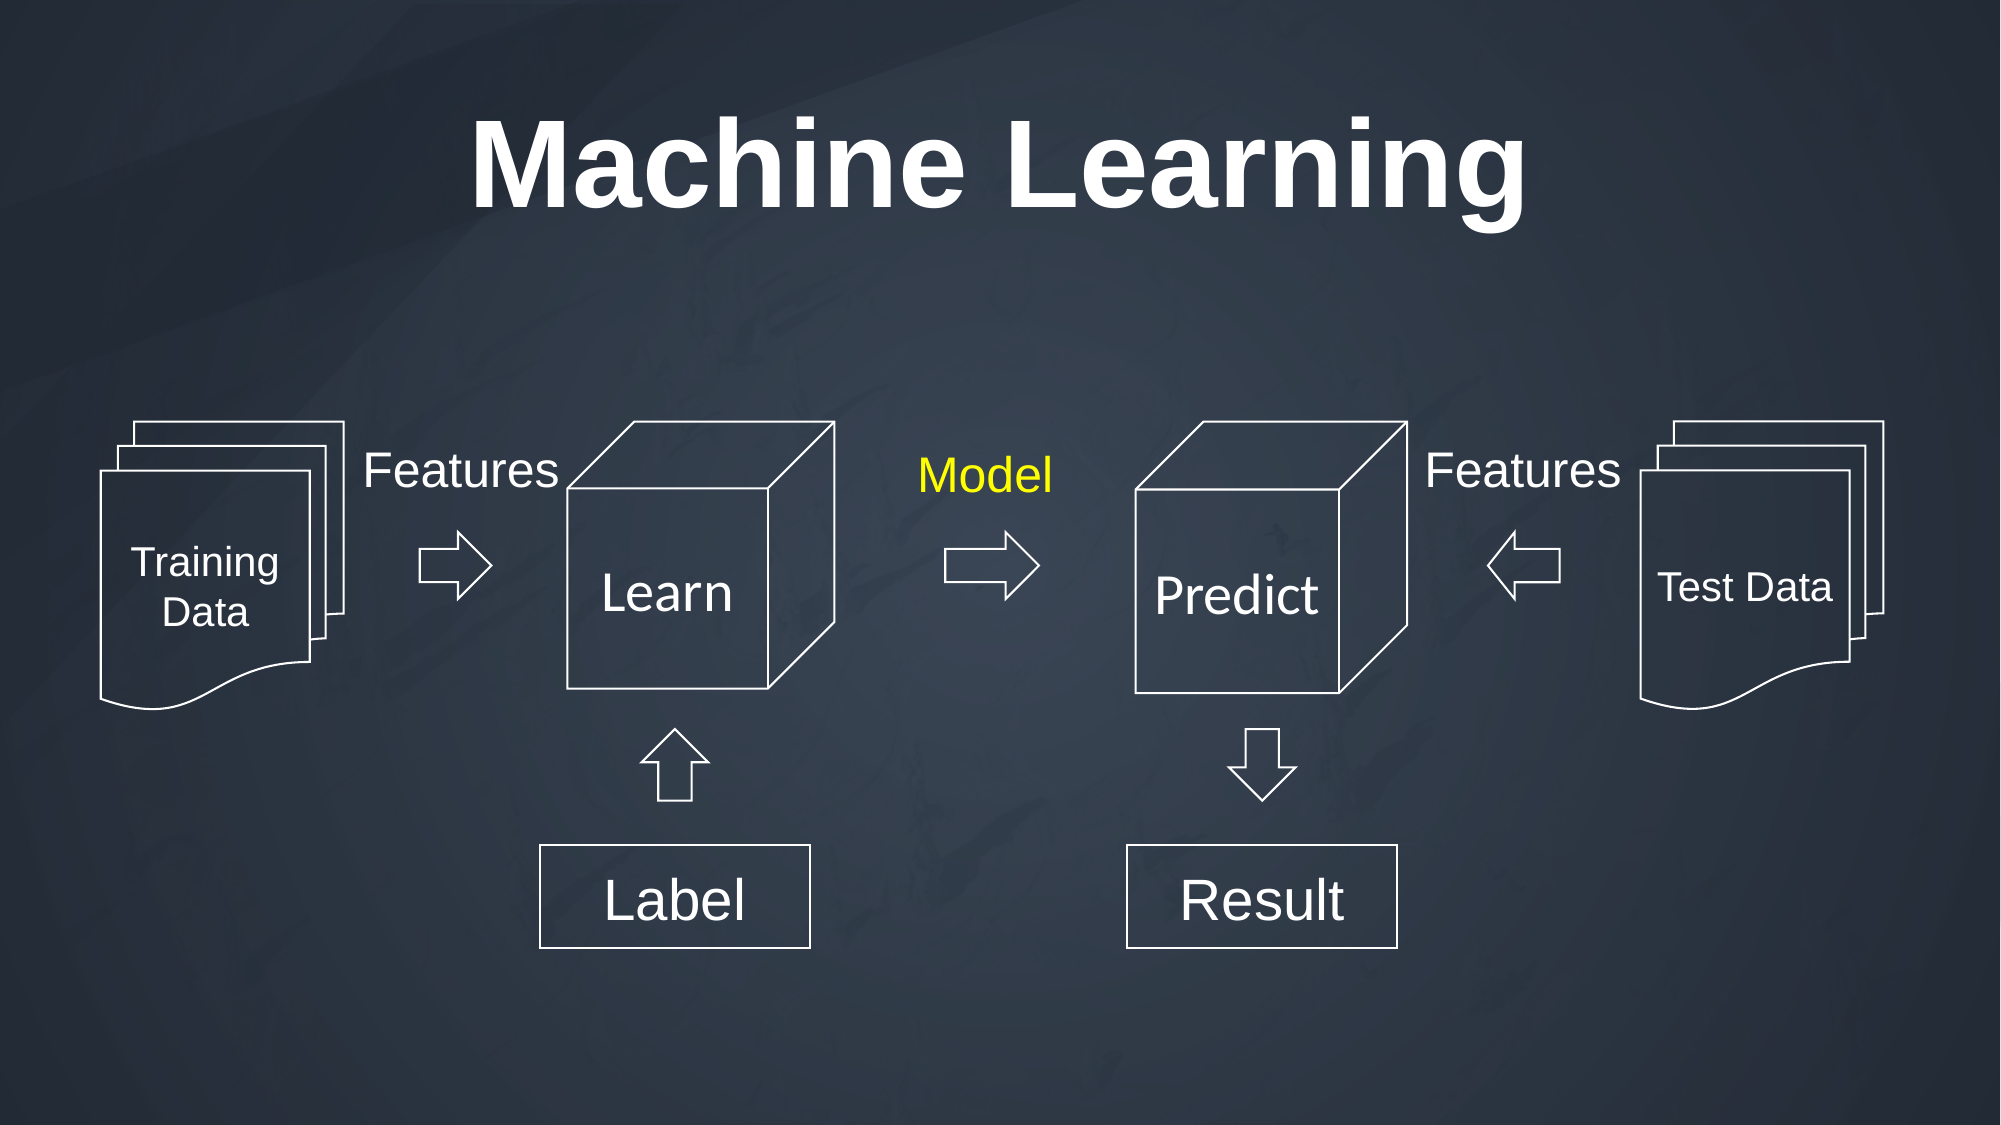

Machine Learning
Features
Features
Model
Test Data
Training Data
Learn
Predict

Label
Result